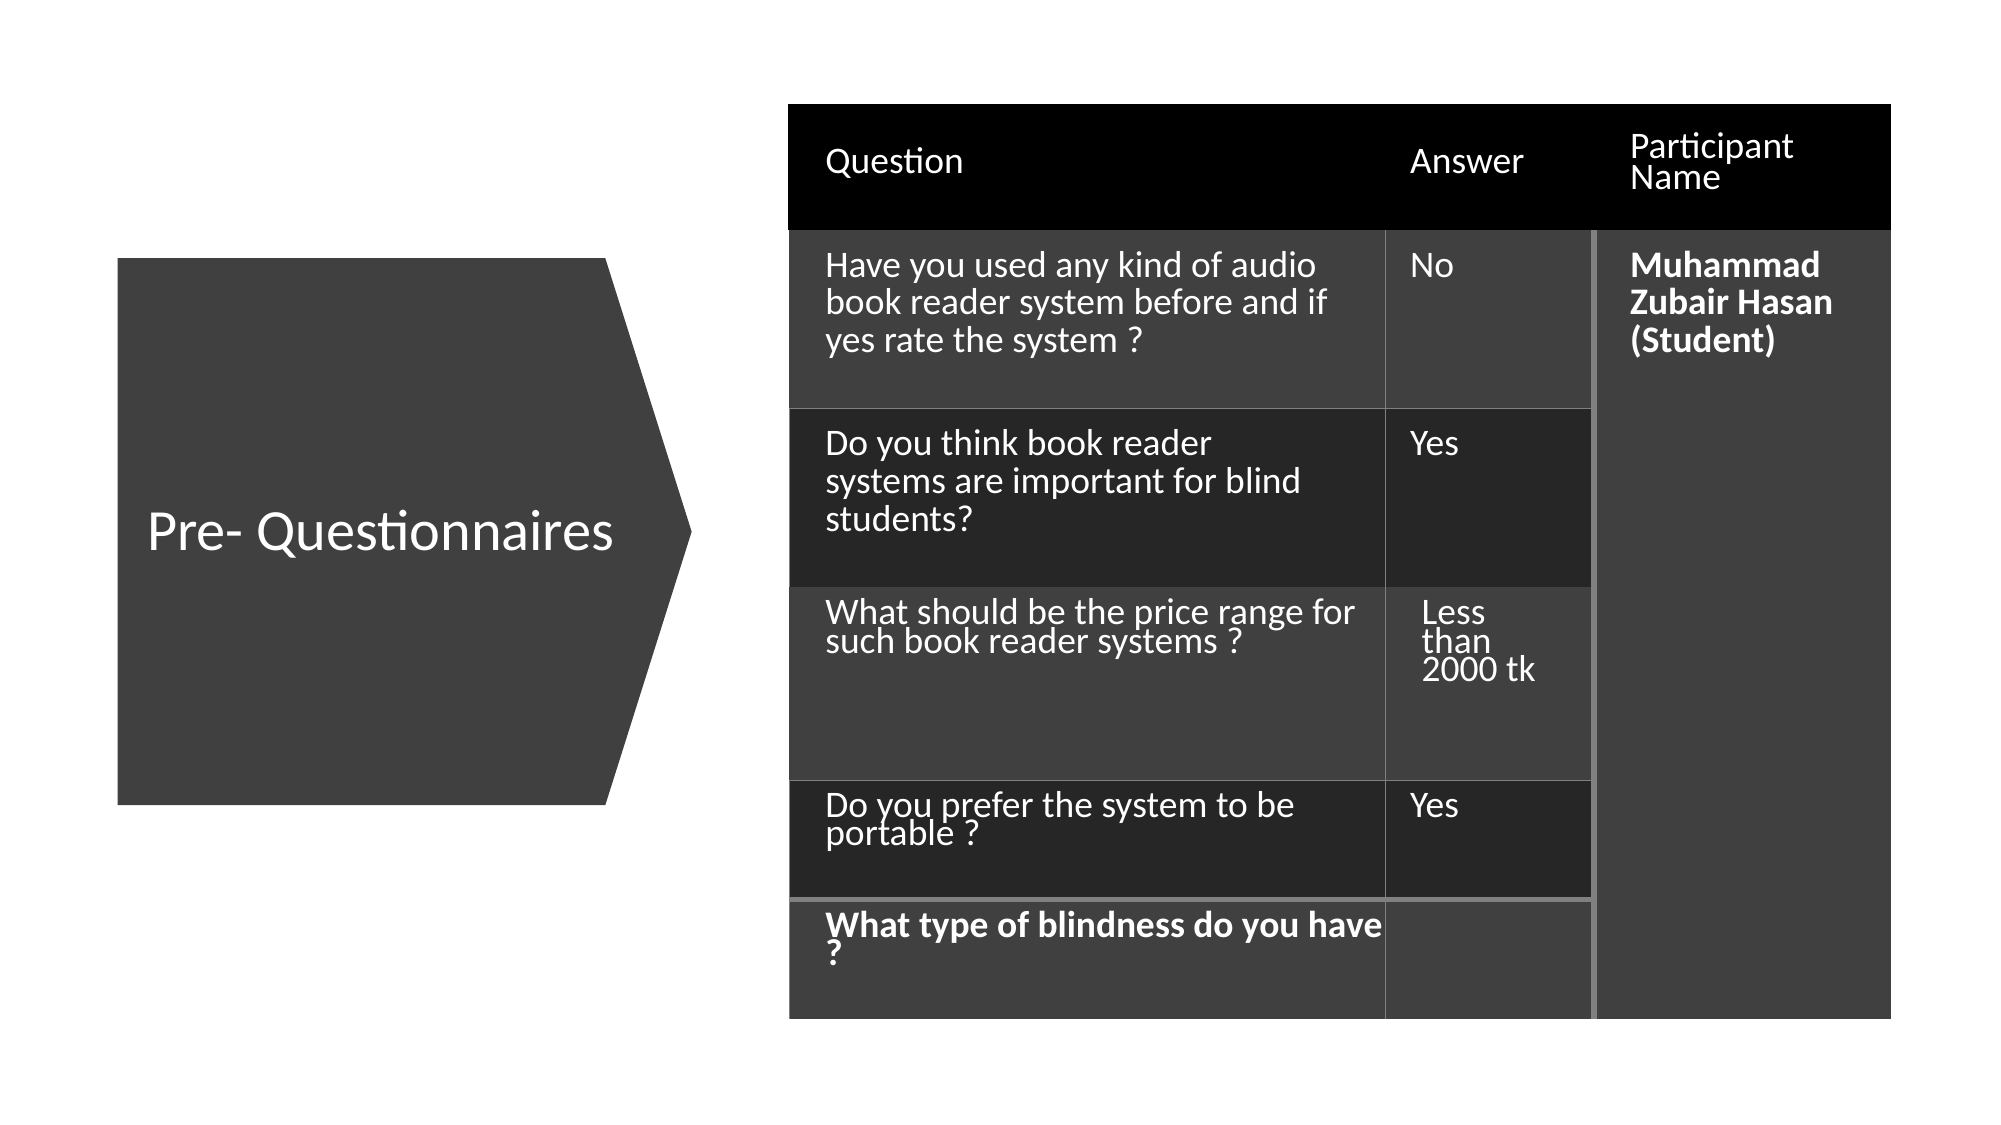

| Question | Answer | Participant Name |
| --- | --- | --- |
| Have you used any kind of audio book reader system before and if yes rate the system ? | No | Muhammad Zubair Hasan (Student) |
| Do you think book reader systems are important for blind students? | Yes |  |
| What should be the price range for such book reader systems ? | Less than 2000 tk |  |
| Do you prefer the system to be portable ? | Yes |  |
| What type of blindness do you have ? |  |  |

# Pre- Questionnaires